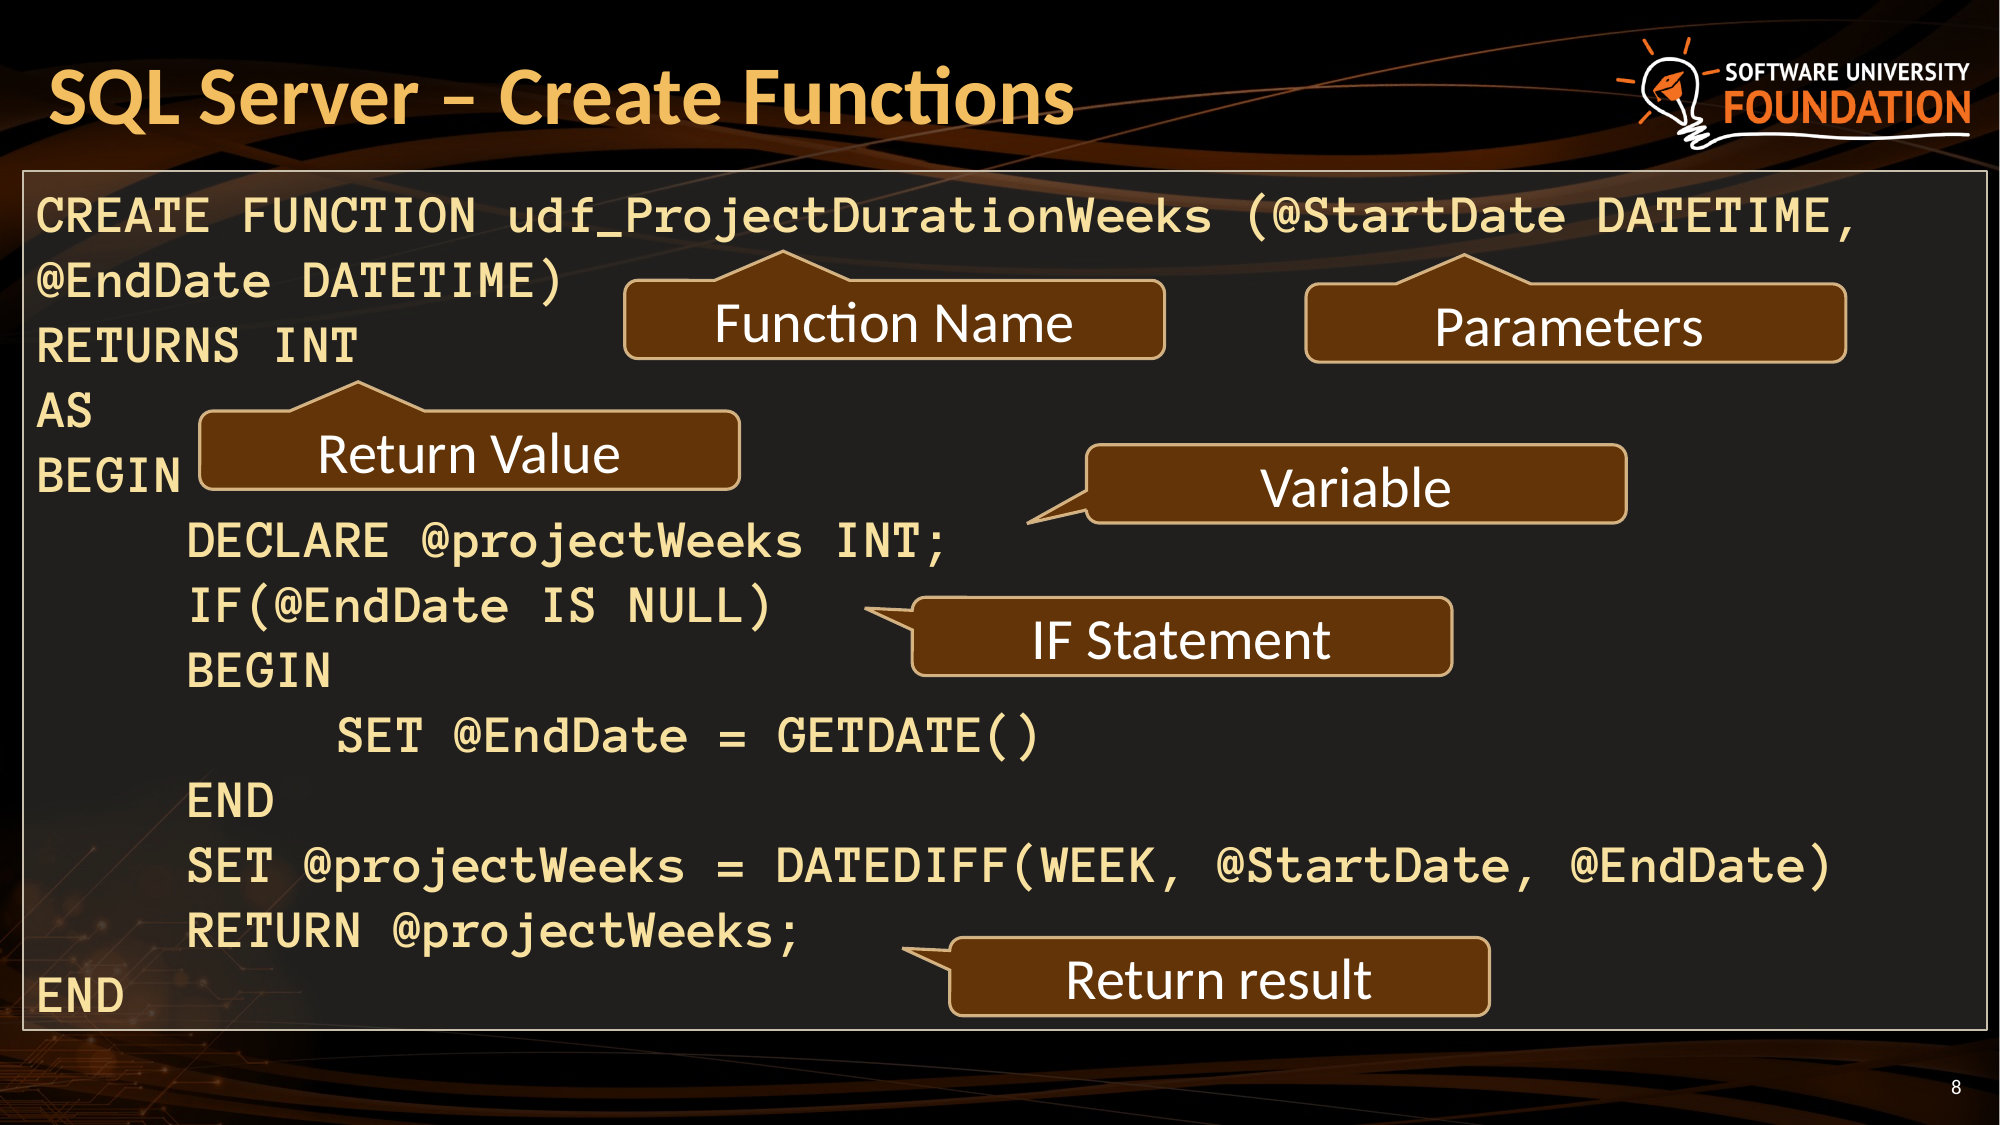

# SQL Server – Create Functions
CREATE FUNCTION udf_ProjectDurationWeeks (@StartDate DATETIME, @EndDate DATETIME)
RETURNS INT
AS
BEGIN
	DECLARE @projectWeeks INT;
	IF(@EndDate IS NULL)
	BEGIN
		SET @EndDate = GETDATE()
	END
	SET @projectWeeks = DATEDIFF(WEEK, @StartDate, @EndDate)
	RETURN @projectWeeks;
END
Function Name
Parameters
Return Value
Variable
IF Statement
Return result
8